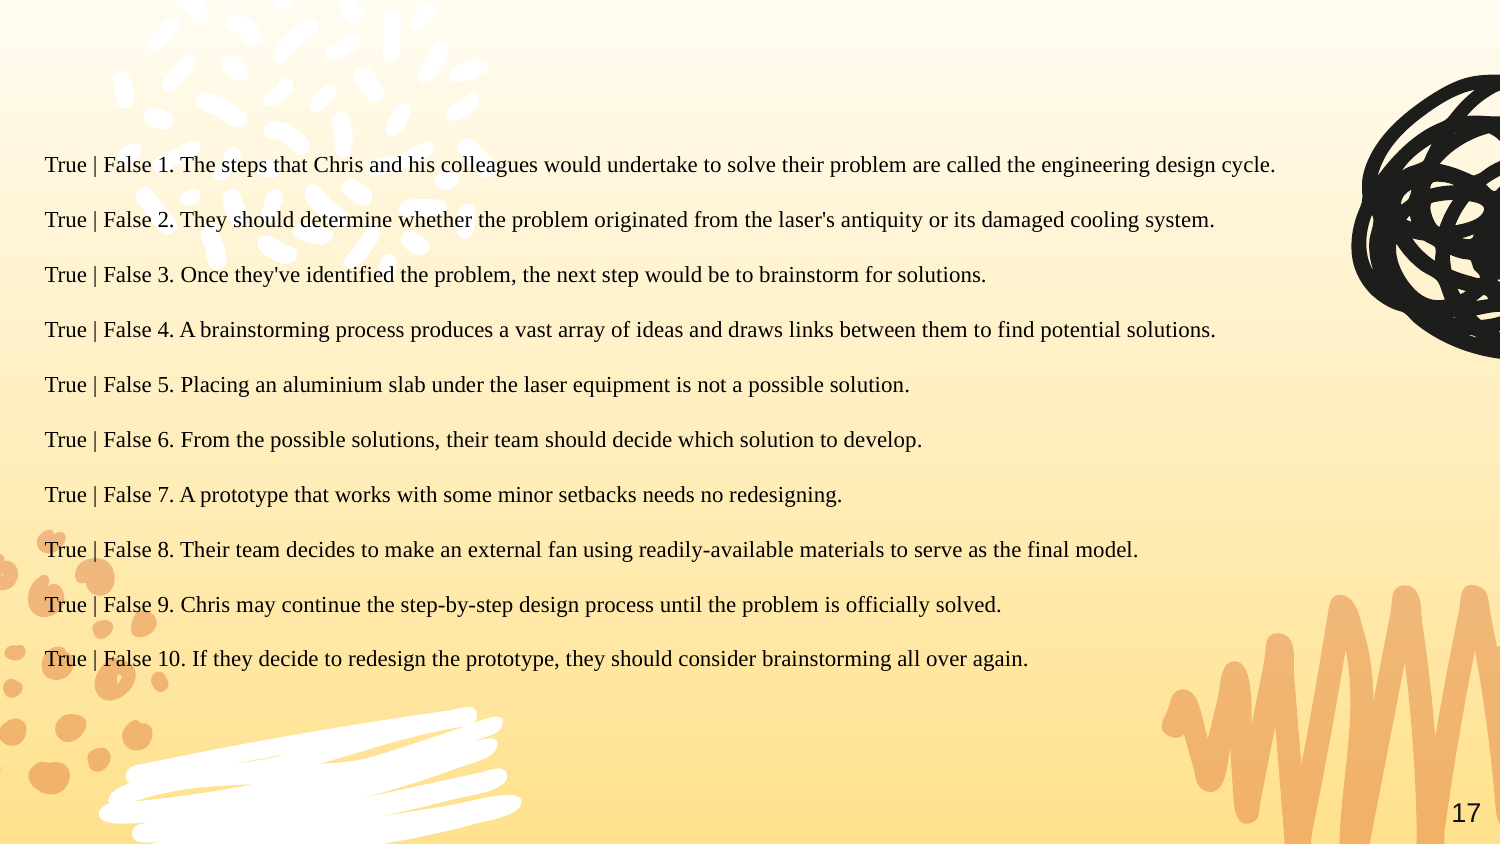

True | False 1. The steps that Chris and his colleagues would undertake to solve their problem are called the engineering design cycle.

True | False 2. They should determine whether the problem originated from the laser's antiquity or its damaged cooling system.

True | False 3. Once they've identified the problem, the next step would be to brainstorm for solutions.

True | False 4. A brainstorming process produces a vast array of ideas and draws links between them to find potential solutions.

True | False 5. Placing an aluminium slab under the laser equipment is not a possible solution.

True | False 6. From the possible solutions, their team should decide which solution to develop.

True | False 7. A prototype that works with some minor setbacks needs no redesigning.

True | False 8. Their team decides to make an external fan using readily-available materials to serve as the final model.

True | False 9. Chris may continue the step-by-step design process until the problem is officially solved.

True | False 10. If they decide to redesign the prototype, they should consider brainstorming all over again.
17